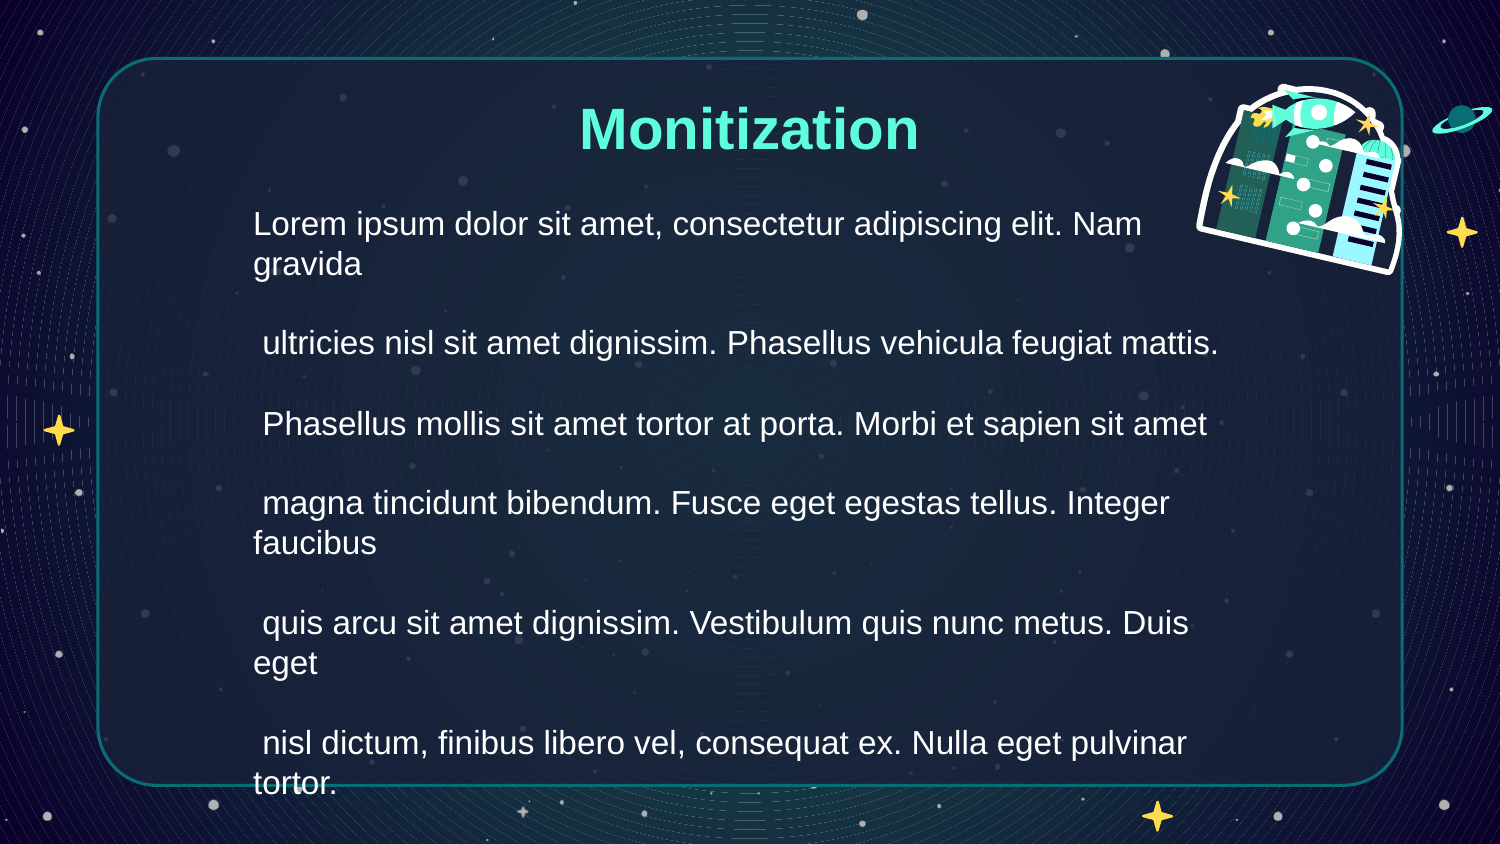

# Monitization
Lorem ipsum dolor sit amet, consectetur adipiscing elit. Nam gravida

 ultricies nisl sit amet dignissim. Phasellus vehicula feugiat mattis.

 Phasellus mollis sit amet tortor at porta. Morbi et sapien sit amet

 magna tincidunt bibendum. Fusce eget egestas tellus. Integer faucibus

 quis arcu sit amet dignissim. Vestibulum quis nunc metus. Duis eget

 nisl dictum, finibus libero vel, consequat ex. Nulla eget pulvinar tortor.

 Integer placerat neque vitae sapien porttitor interdum. Cras eleifend